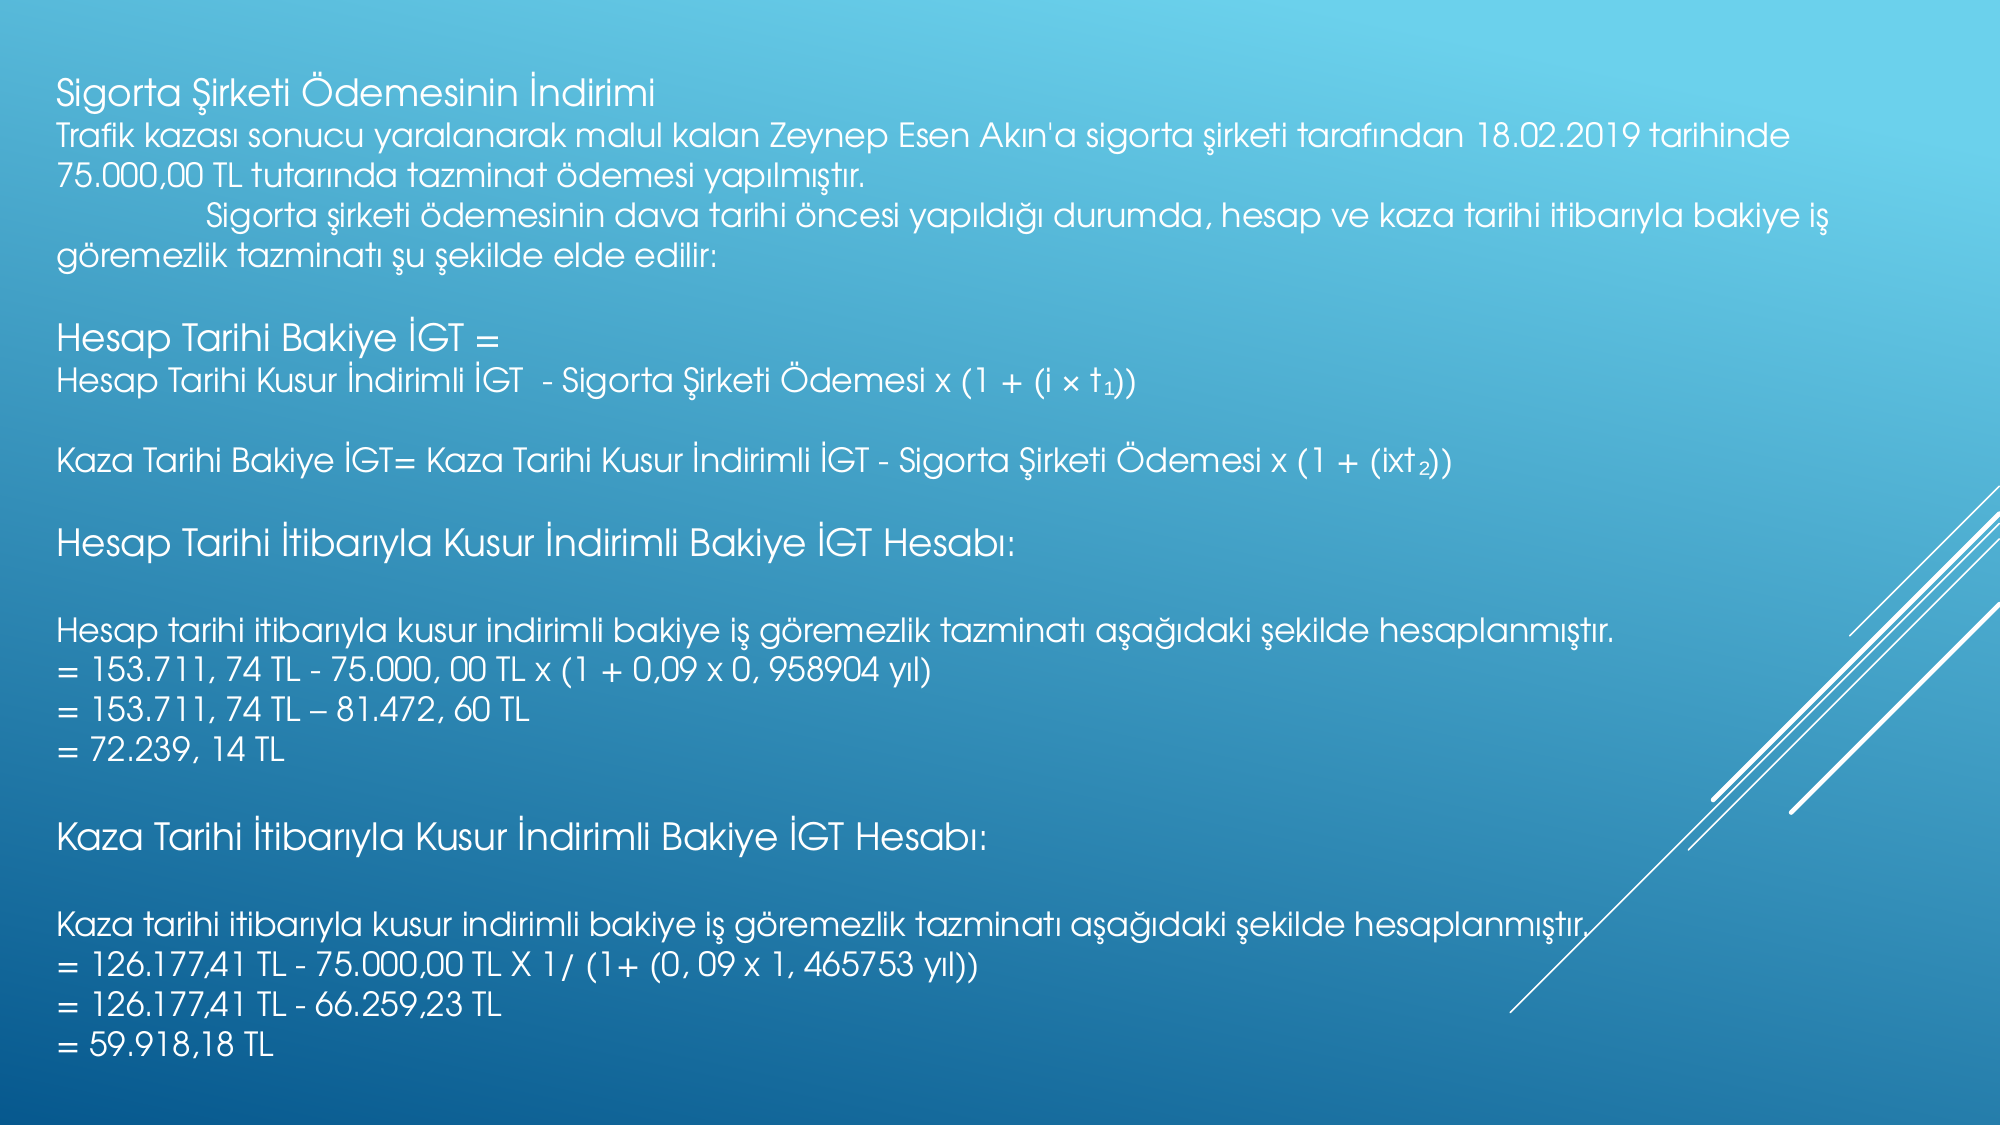

Sigorta Şirketi Ödemesinin İndirimi
Trafik kazası sonucu yaralanarak malul kalan Zeynep Esen Akın'a sigorta şirketi tarafından 18.02.2019 tarihinde 75.000,00 TL tutarında tazminat ödemesi yapılmıştır.
	Sigorta şirketi ödemesinin dava tarihi öncesi yapıldığı durumda, hesap ve kaza tarihi itibarıyla bakiye iş göremezlik tazminatı şu şekilde elde edilir:

Hesap Tarihi Bakiye İGT =
Hesap Tarihi Kusur İndirimli İGT  - Sigorta Şirketi Ödemesi x (1 + (i × t₁))
Kaza Tarihi Bakiye İGT= Kaza Tarihi Kusur İndirimli İGT - Sigorta Şirketi Ödemesi x (1 + (ixt₂))

Hesap Tarihi İtibarıyla Kusur İndirimli Bakiye İGT Hesabı:

Hesap tarihi itibarıyla kusur indirimli bakiye iş göremezlik tazminatı aşağıdaki şekilde hesaplanmıştır.
= 153.711, 74 TL - 75.000, 00 TL x (1 + 0,09 x 0, 958904 yıl)
= 153.711, 74 TL – 81.472, 60 TL
= 72.239, 14 TL

Kaza Tarihi İtibarıyla Kusur İndirimli Bakiye İGT Hesabı:

Kaza tarihi itibarıyla kusur indirimli bakiye iş göremezlik tazminatı aşağıdaki şekilde hesaplanmıştır.
= 126.177,41 TL - 75.000,00 TL X 1/ (1+ (0, 09 x 1, 465753 yıl))
= 126.177,41 TL - 66.259,23 TL
= 59.918,18 TL